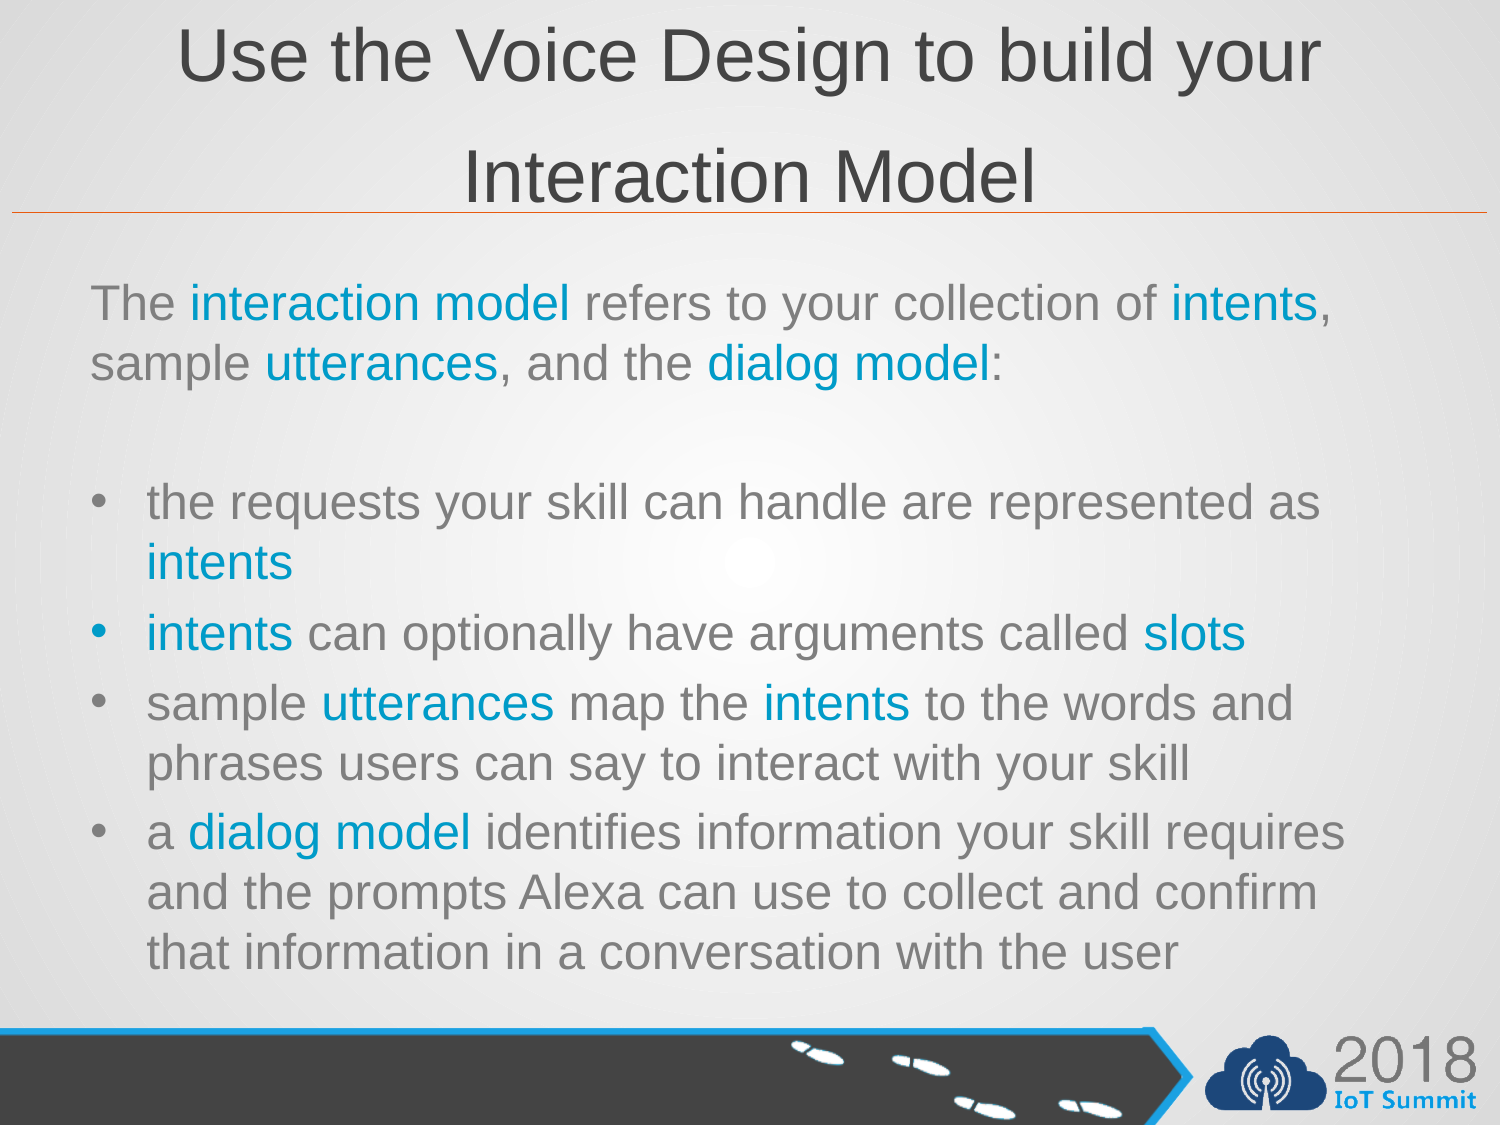

# Use the Voice Design to build your Interaction Model
The interaction model refers to your collection of intents, sample utterances, and the dialog model:

the requests your skill can handle are represented as intents
intents can optionally have arguments called slots
sample utterances map the intents to the words and phrases users can say to interact with your skill
a dialog model identifies information your skill requires and the prompts Alexa can use to collect and confirm that information in a conversation with the user